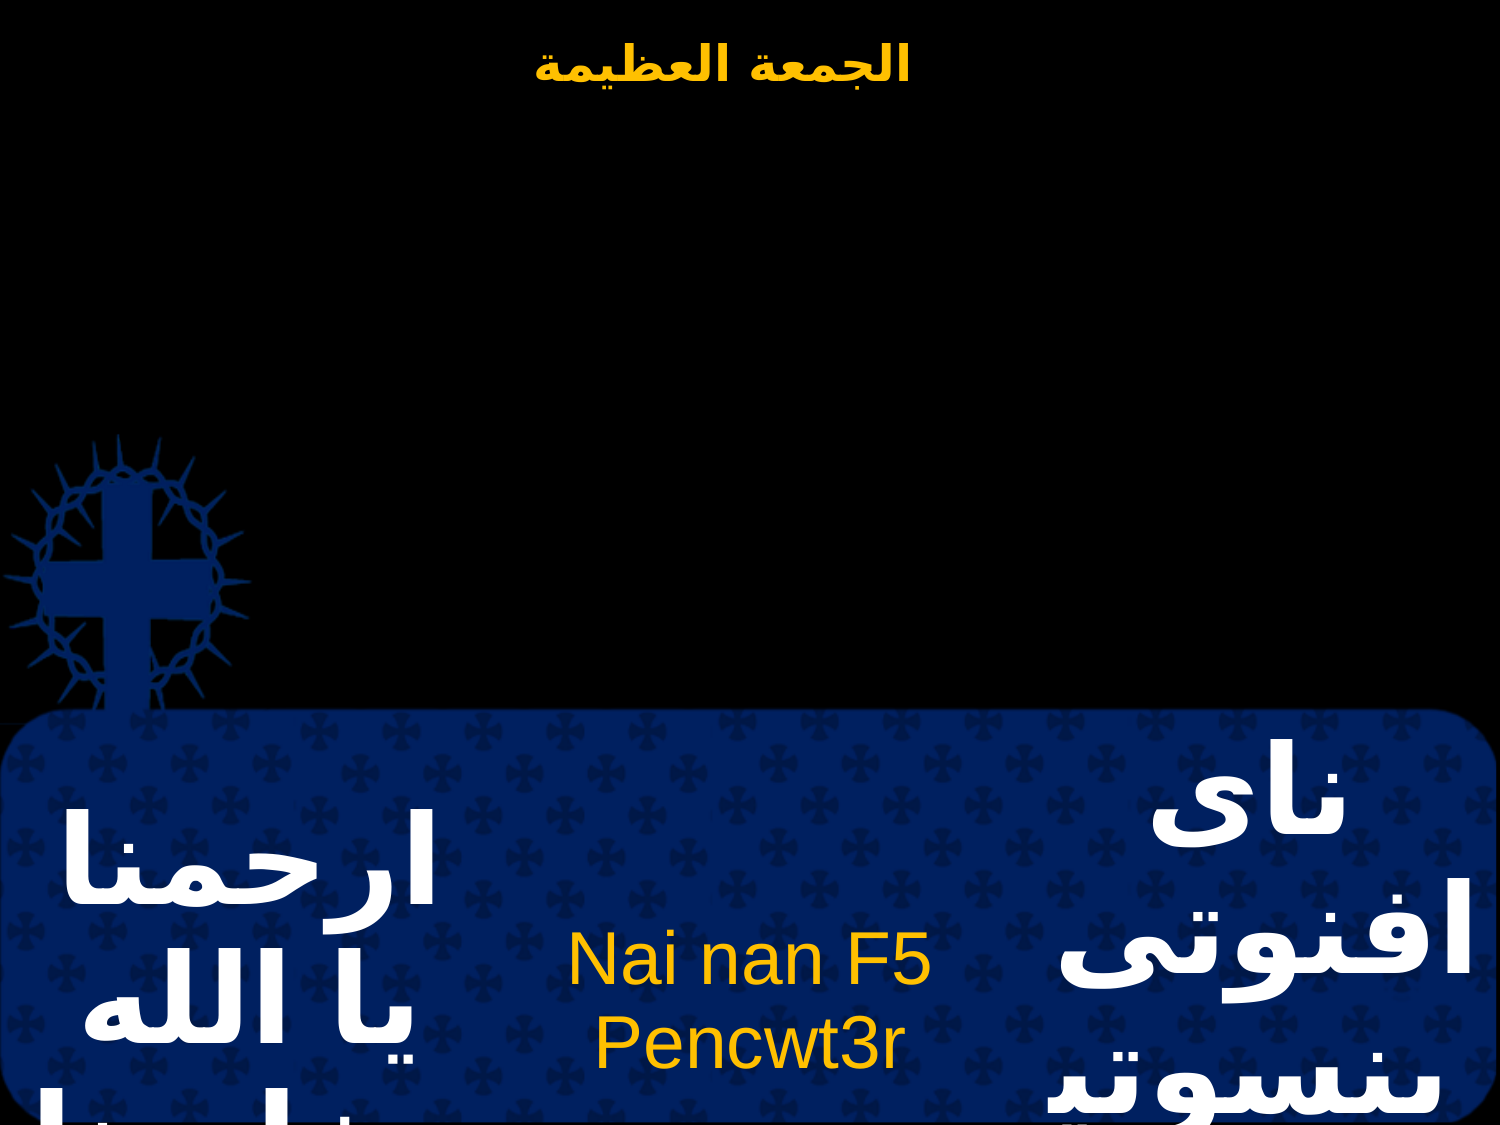

| ارحمنا يا الله مخلصنا | Nai nan F5 Pencwt3r | ناى افنوتى بنسوتير |
| --- | --- | --- |